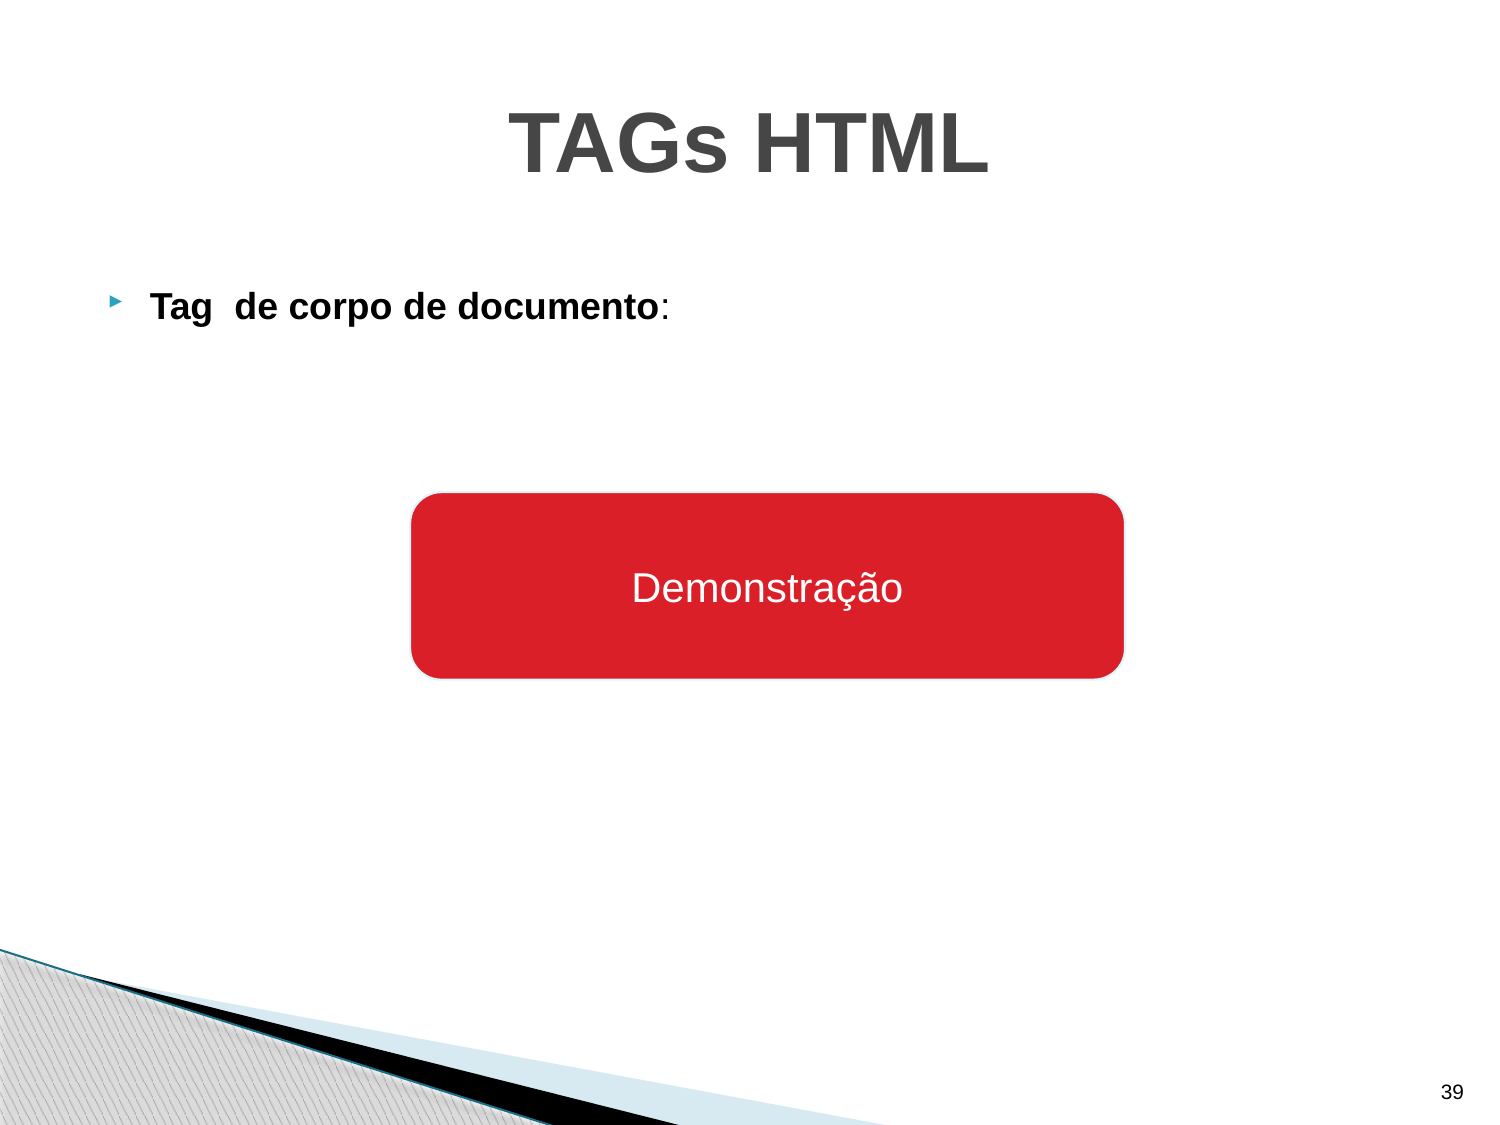

# TAGs HTML
Tag  de corpo de documento:

Demonstração
39